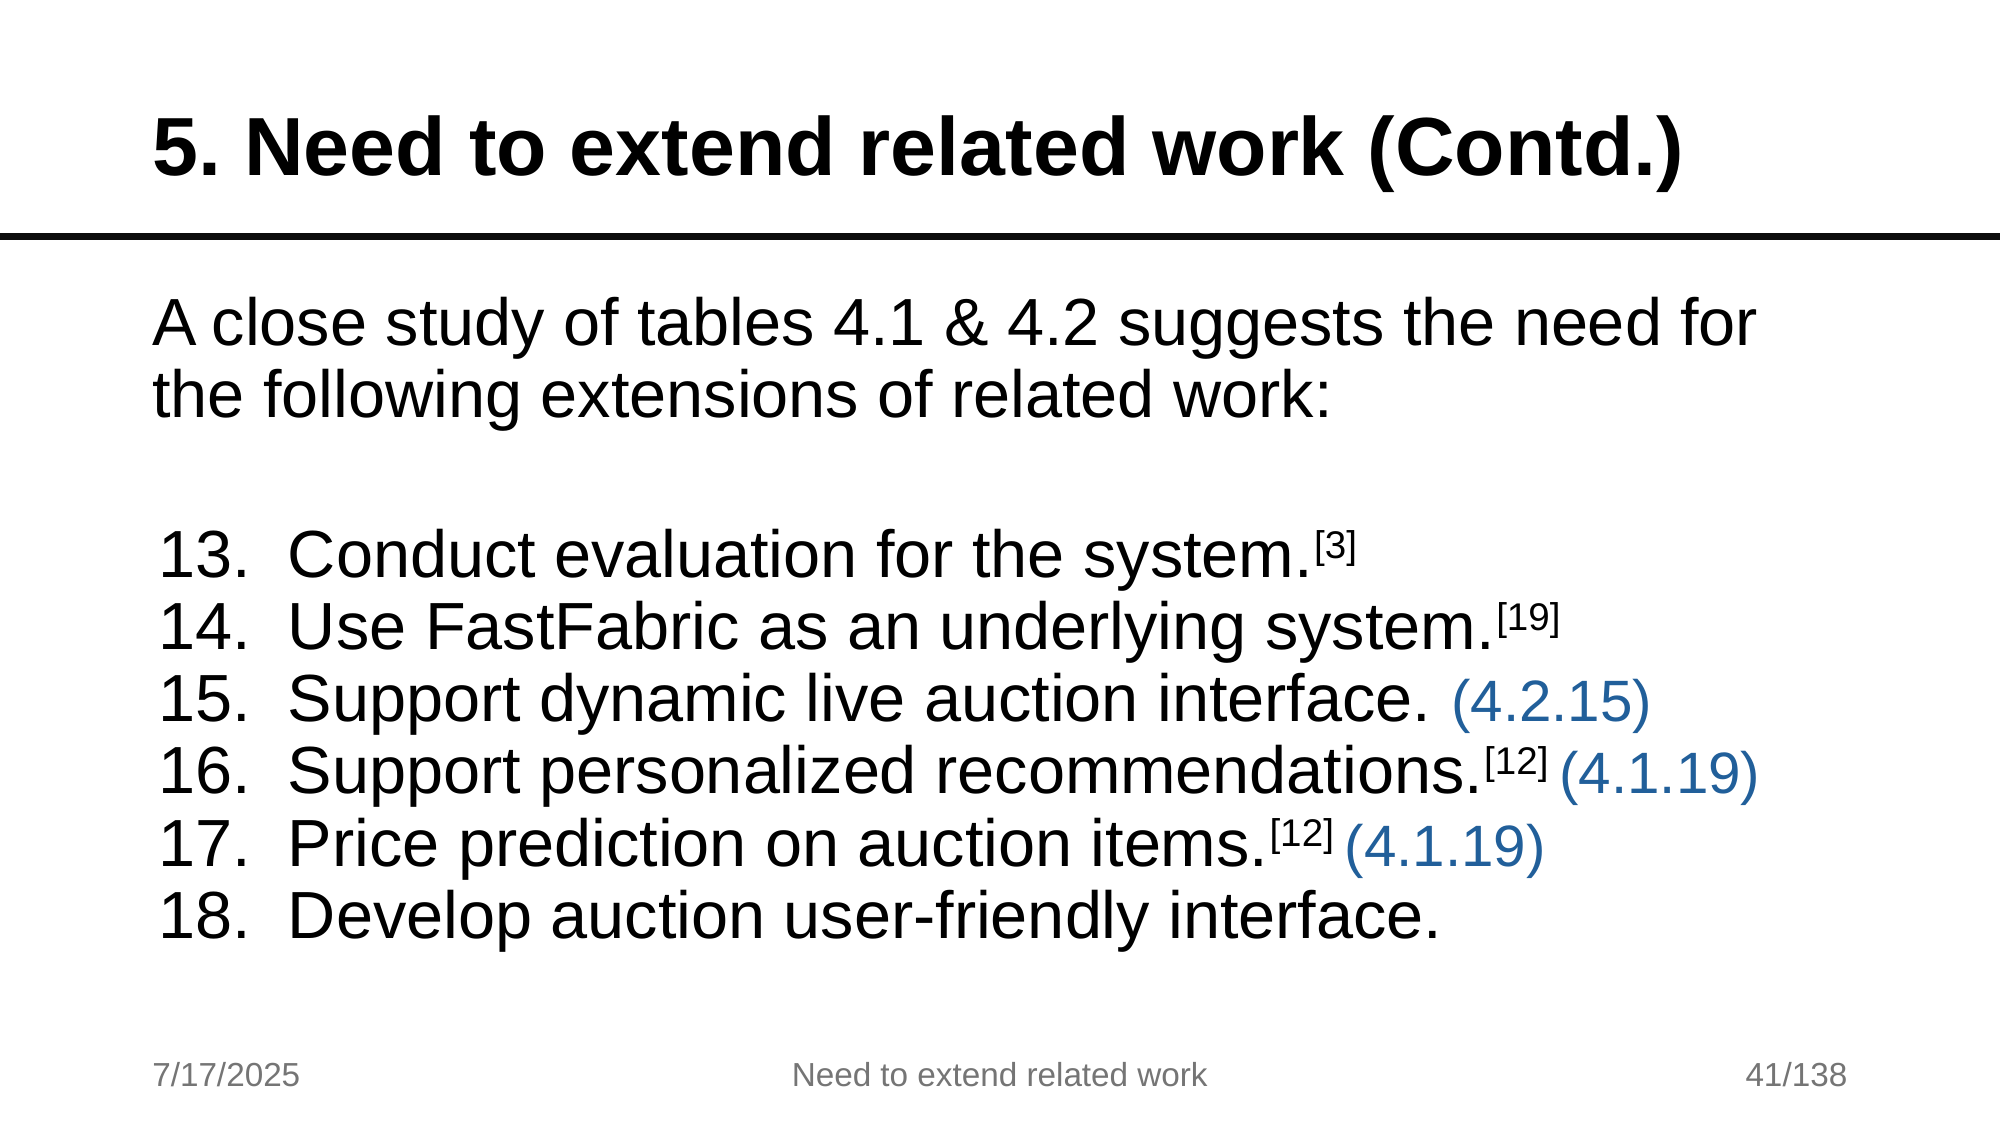

# 5. Need to extend related work (Contd.)
A close study of tables 4.1 & 4.2 suggests the need for the following extensions of related work:

13.  Conduct evaluation for the system.[3]
14.  Use FastFabric as an underlying system.[19]
15.  Support dynamic live auction interface. (4.2.15)
16.  Support personalized recommendations.[12] (4.1.19)
17.  Price prediction on auction items.[12] (4.1.19)
18.  Develop auction user-friendly interface.
7/17/2025
Need to extend related work
41/138